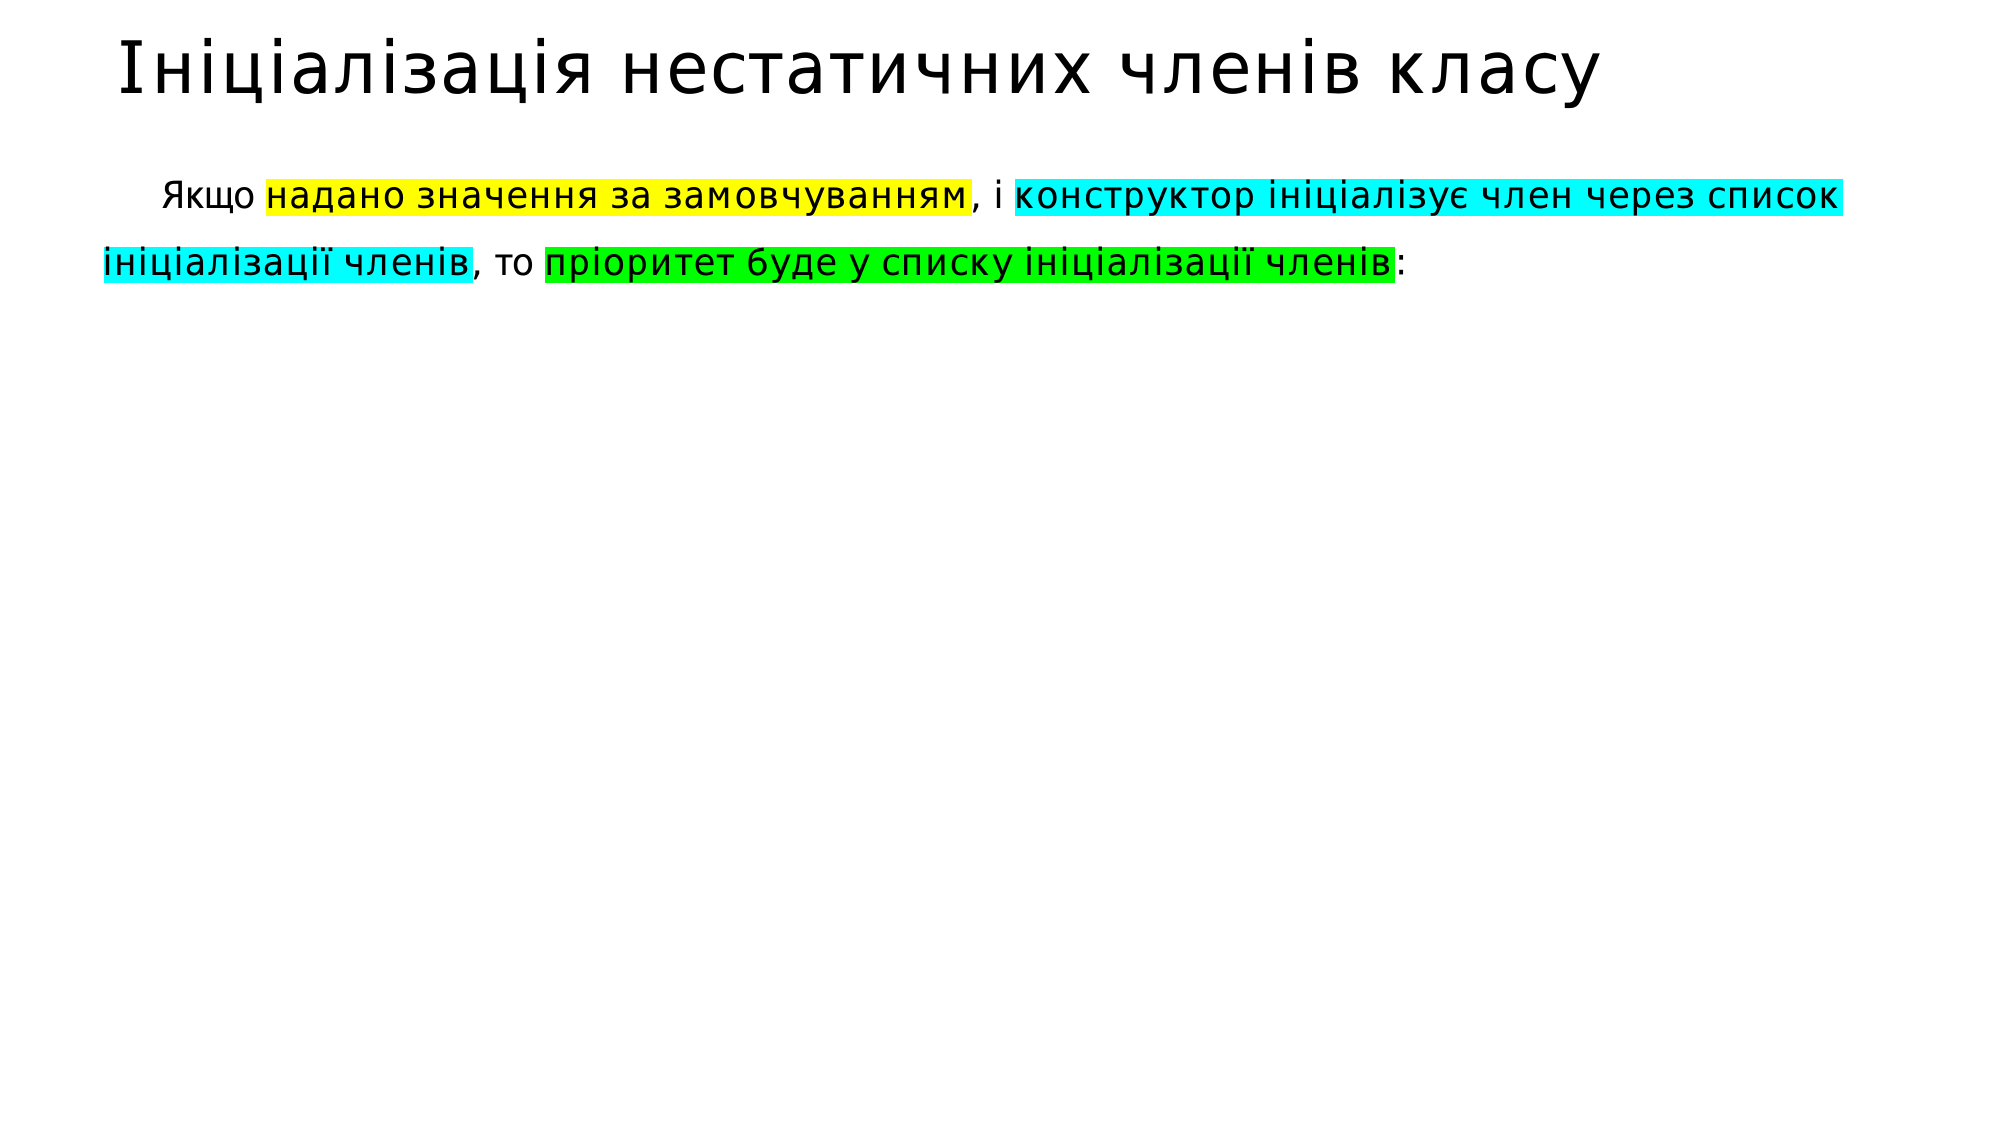

# Ініціалізація нестатичних членів класу
Якщо надано значення за замовчуванням, і конструктор ініціалізує член через список ініціалізації членів, то пріоритет буде у списку ініціалізації членів: